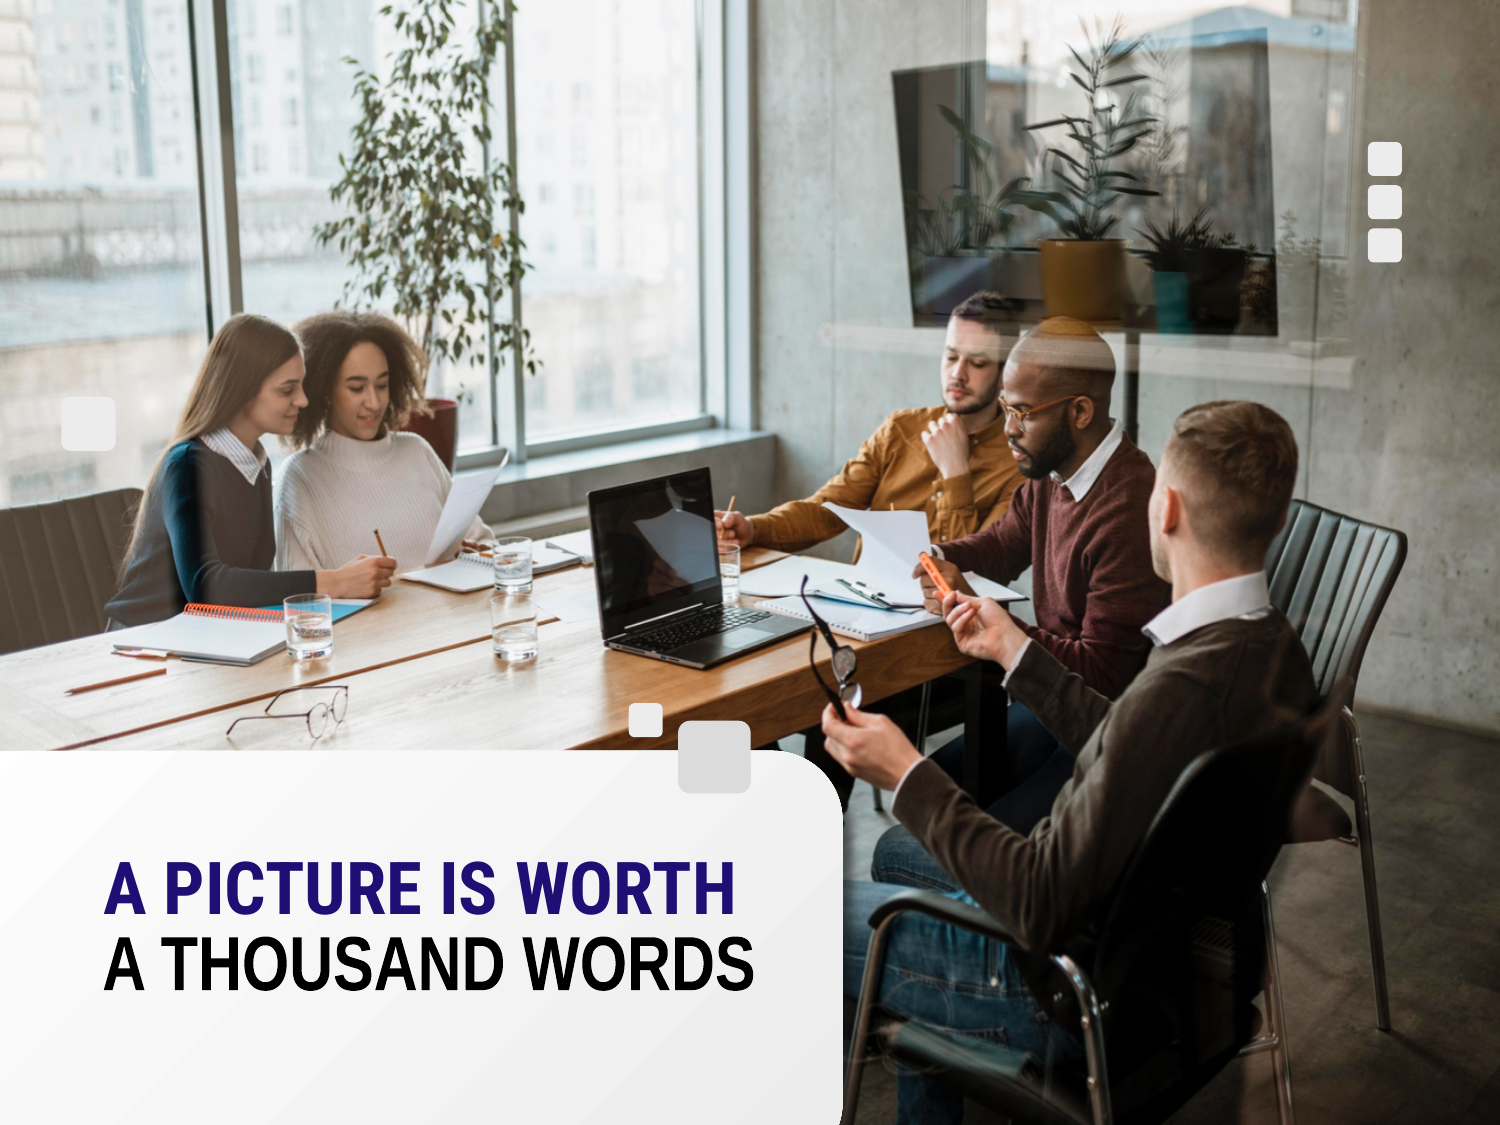

# A PICTURE IS WORTH
A THOUSAND WORDS